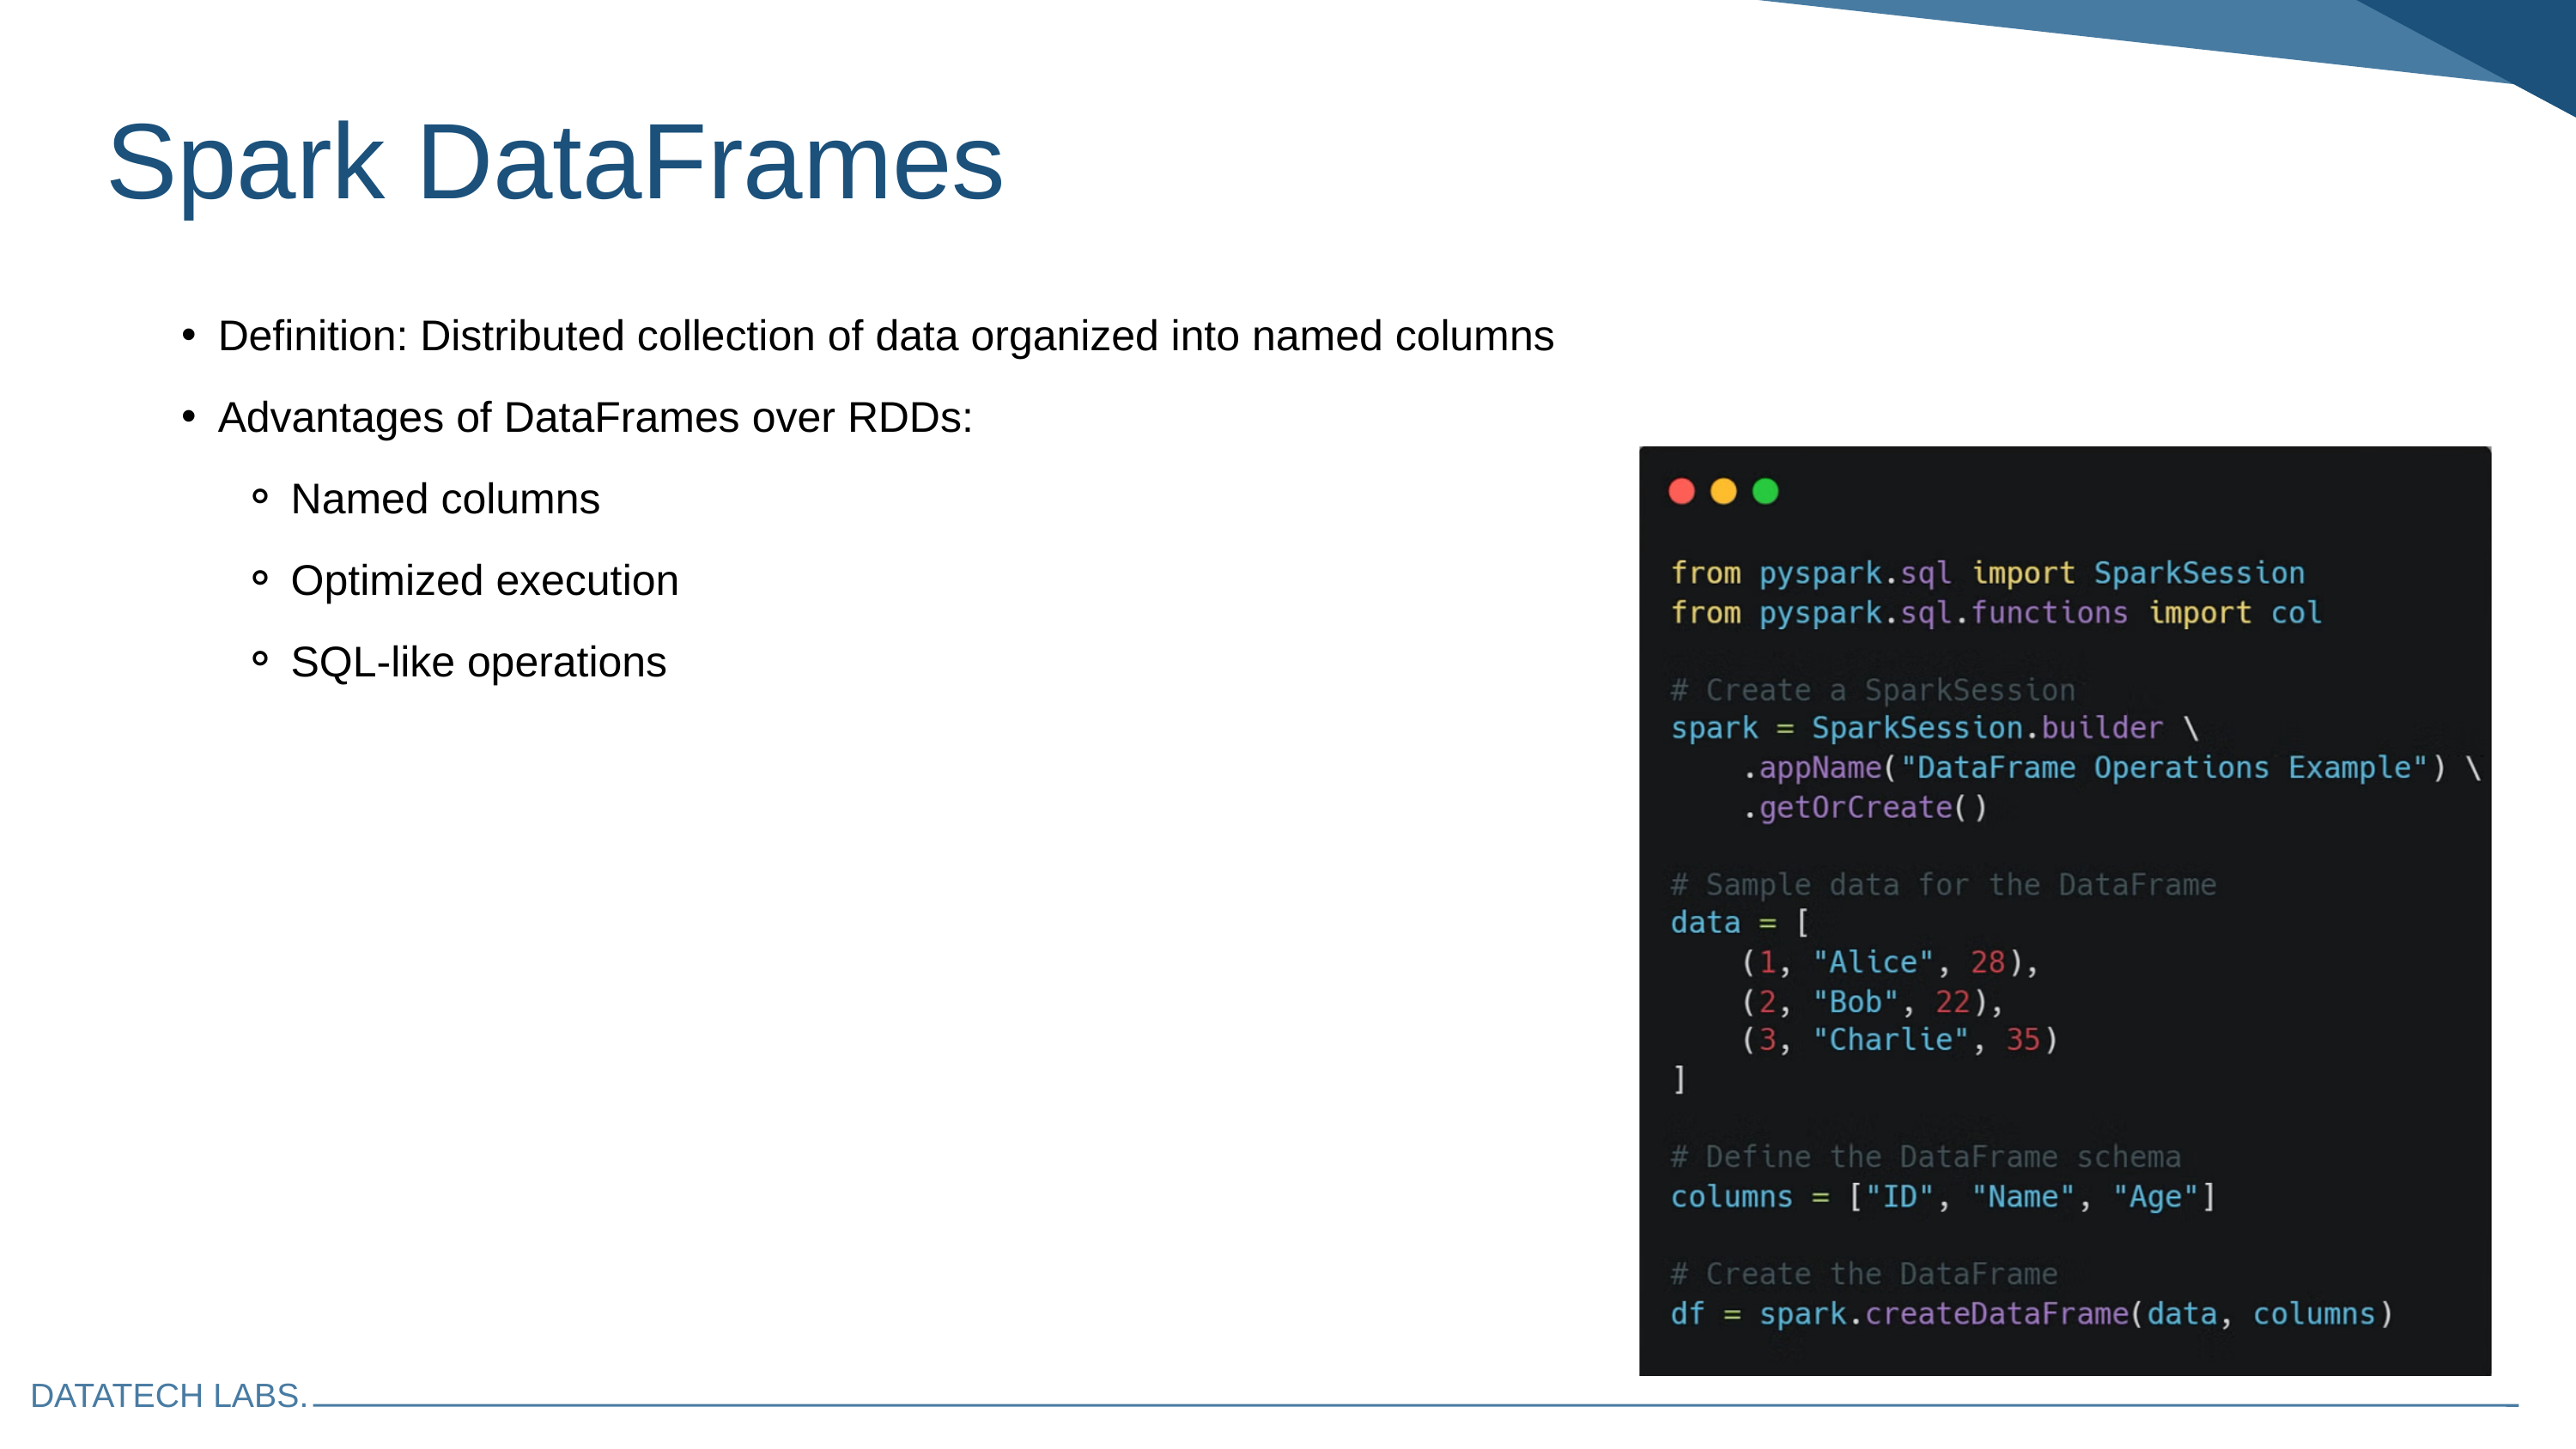

Spark DataFrames
Definition: Distributed collection of data organized into named columns
Advantages of DataFrames over RDDs:
Named columns
Optimized execution
SQL-like operations

DATATECH LABS.